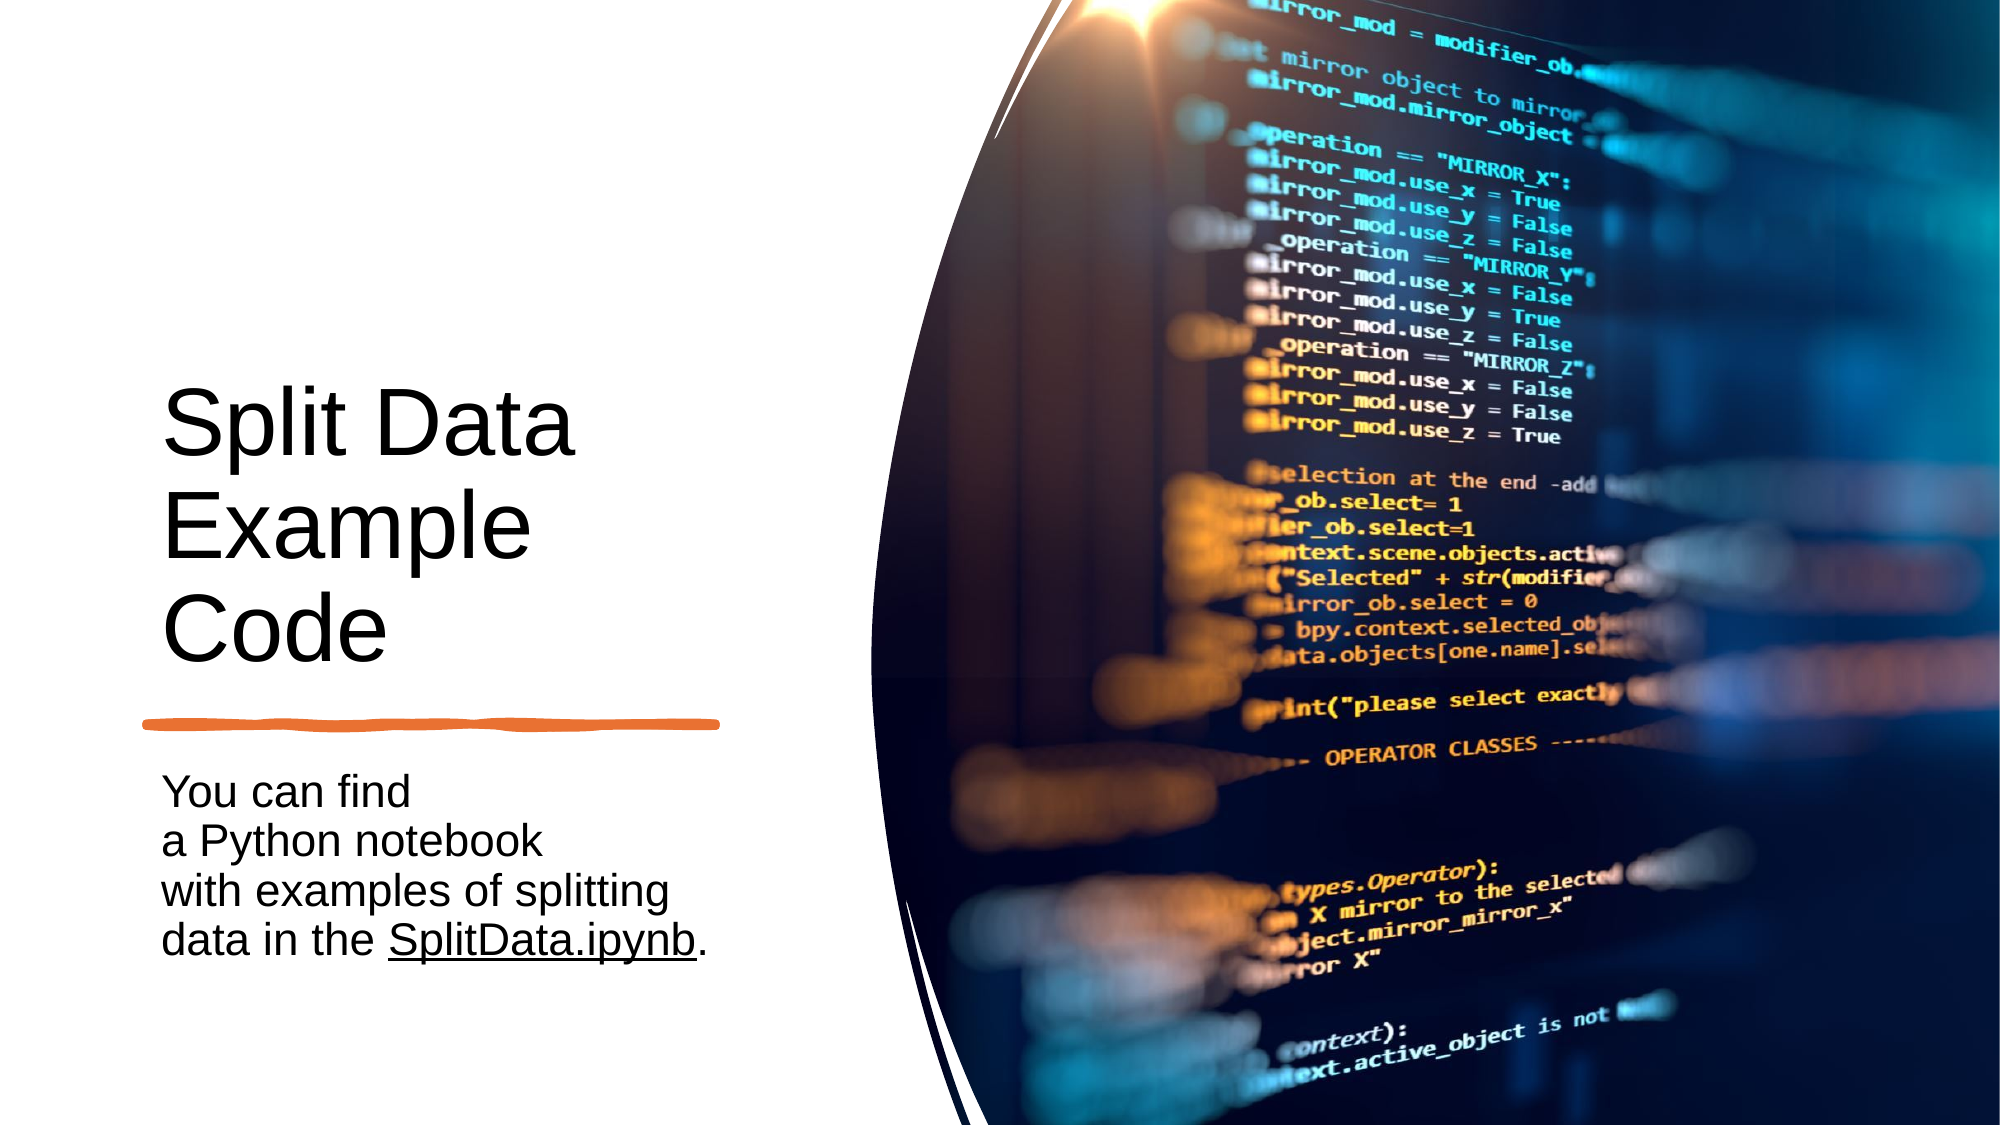

# Split Data  Example Code

You can find a Python notebook with examples of splitting data in the SplitData.ipynb.